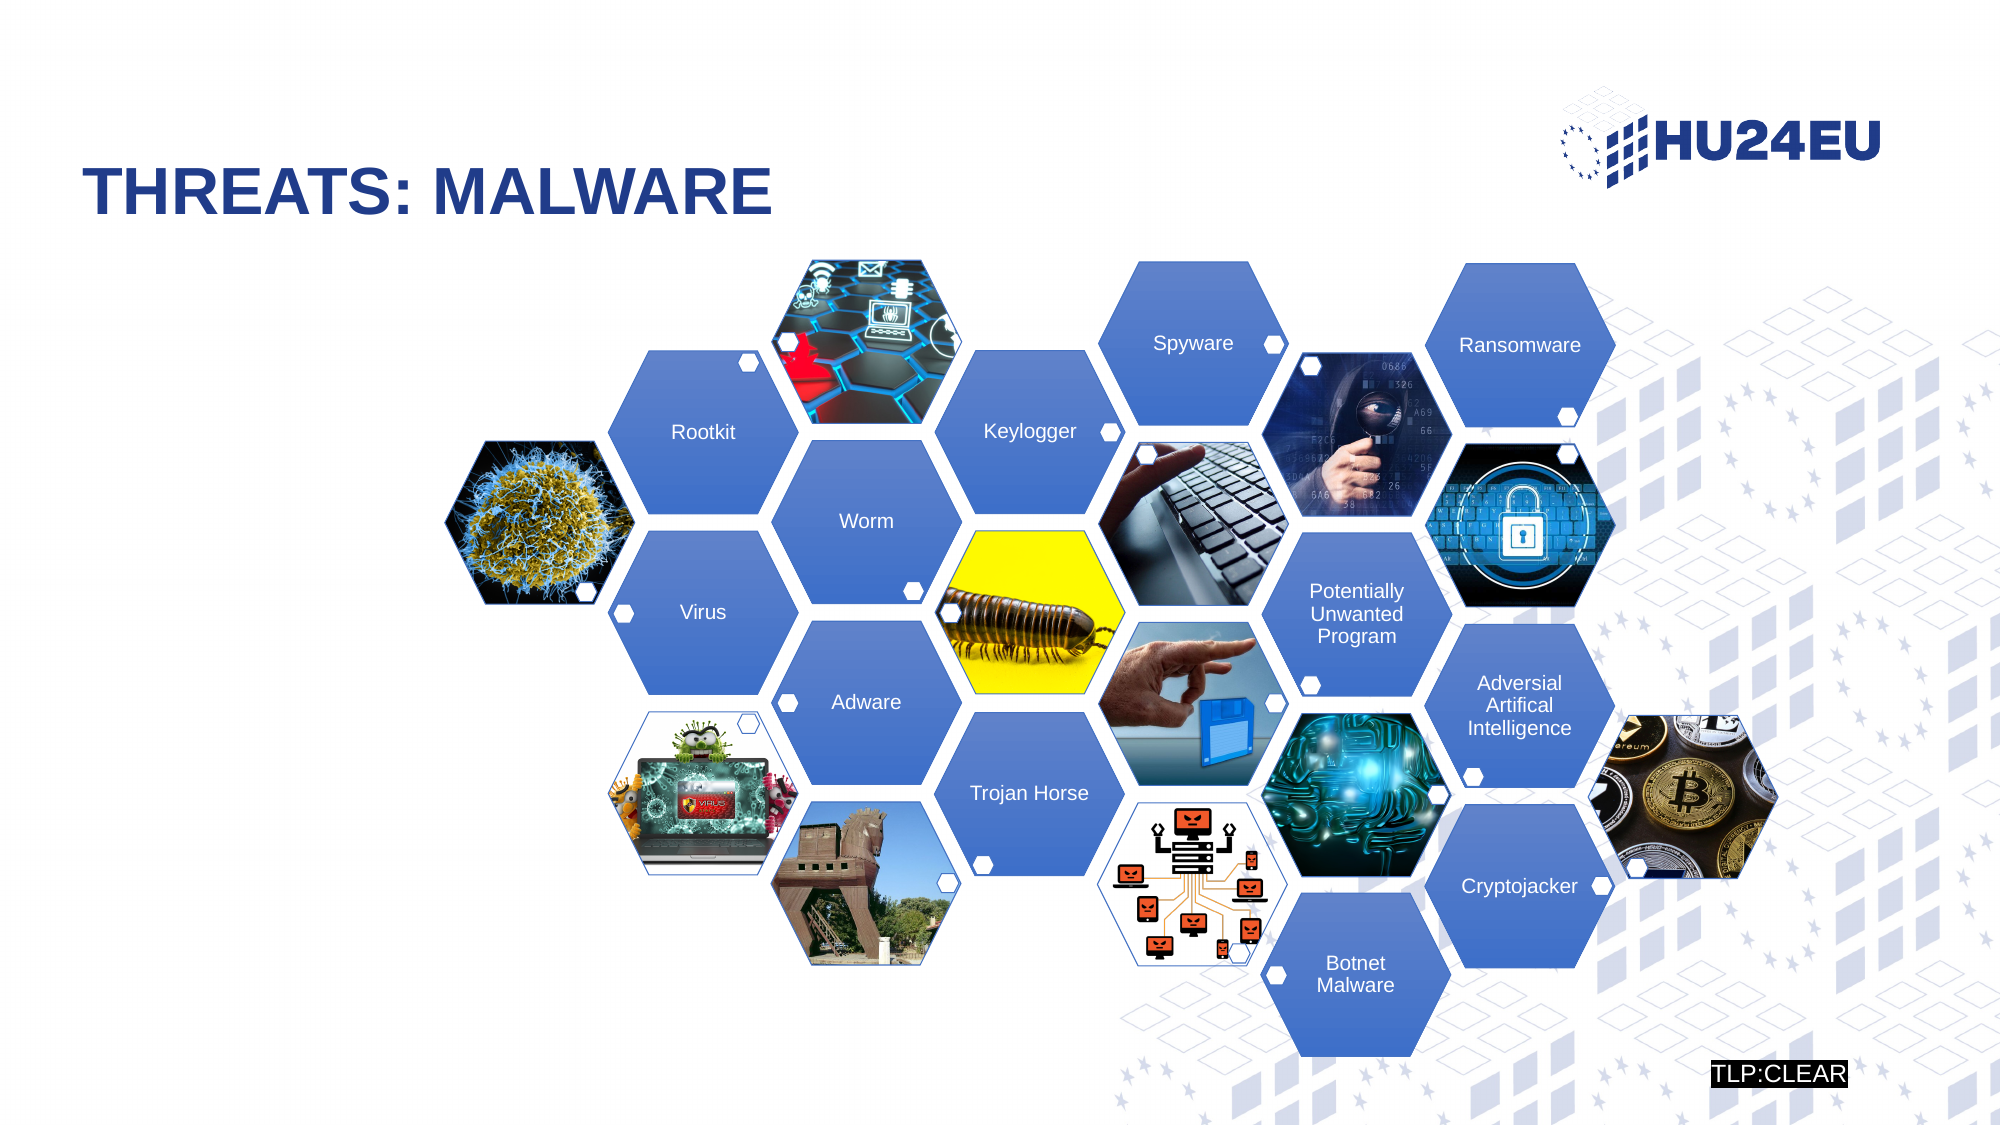

# Threats: Malware
Virus
Worm
Rootkit
Keylogger
Spyware
Potentially Unwanted Program
Adware
Adversial Artifical Intelligence
Ransomware
Trojan Horse
Botnet Malware
Cryptojacker

TLP:CLEAR